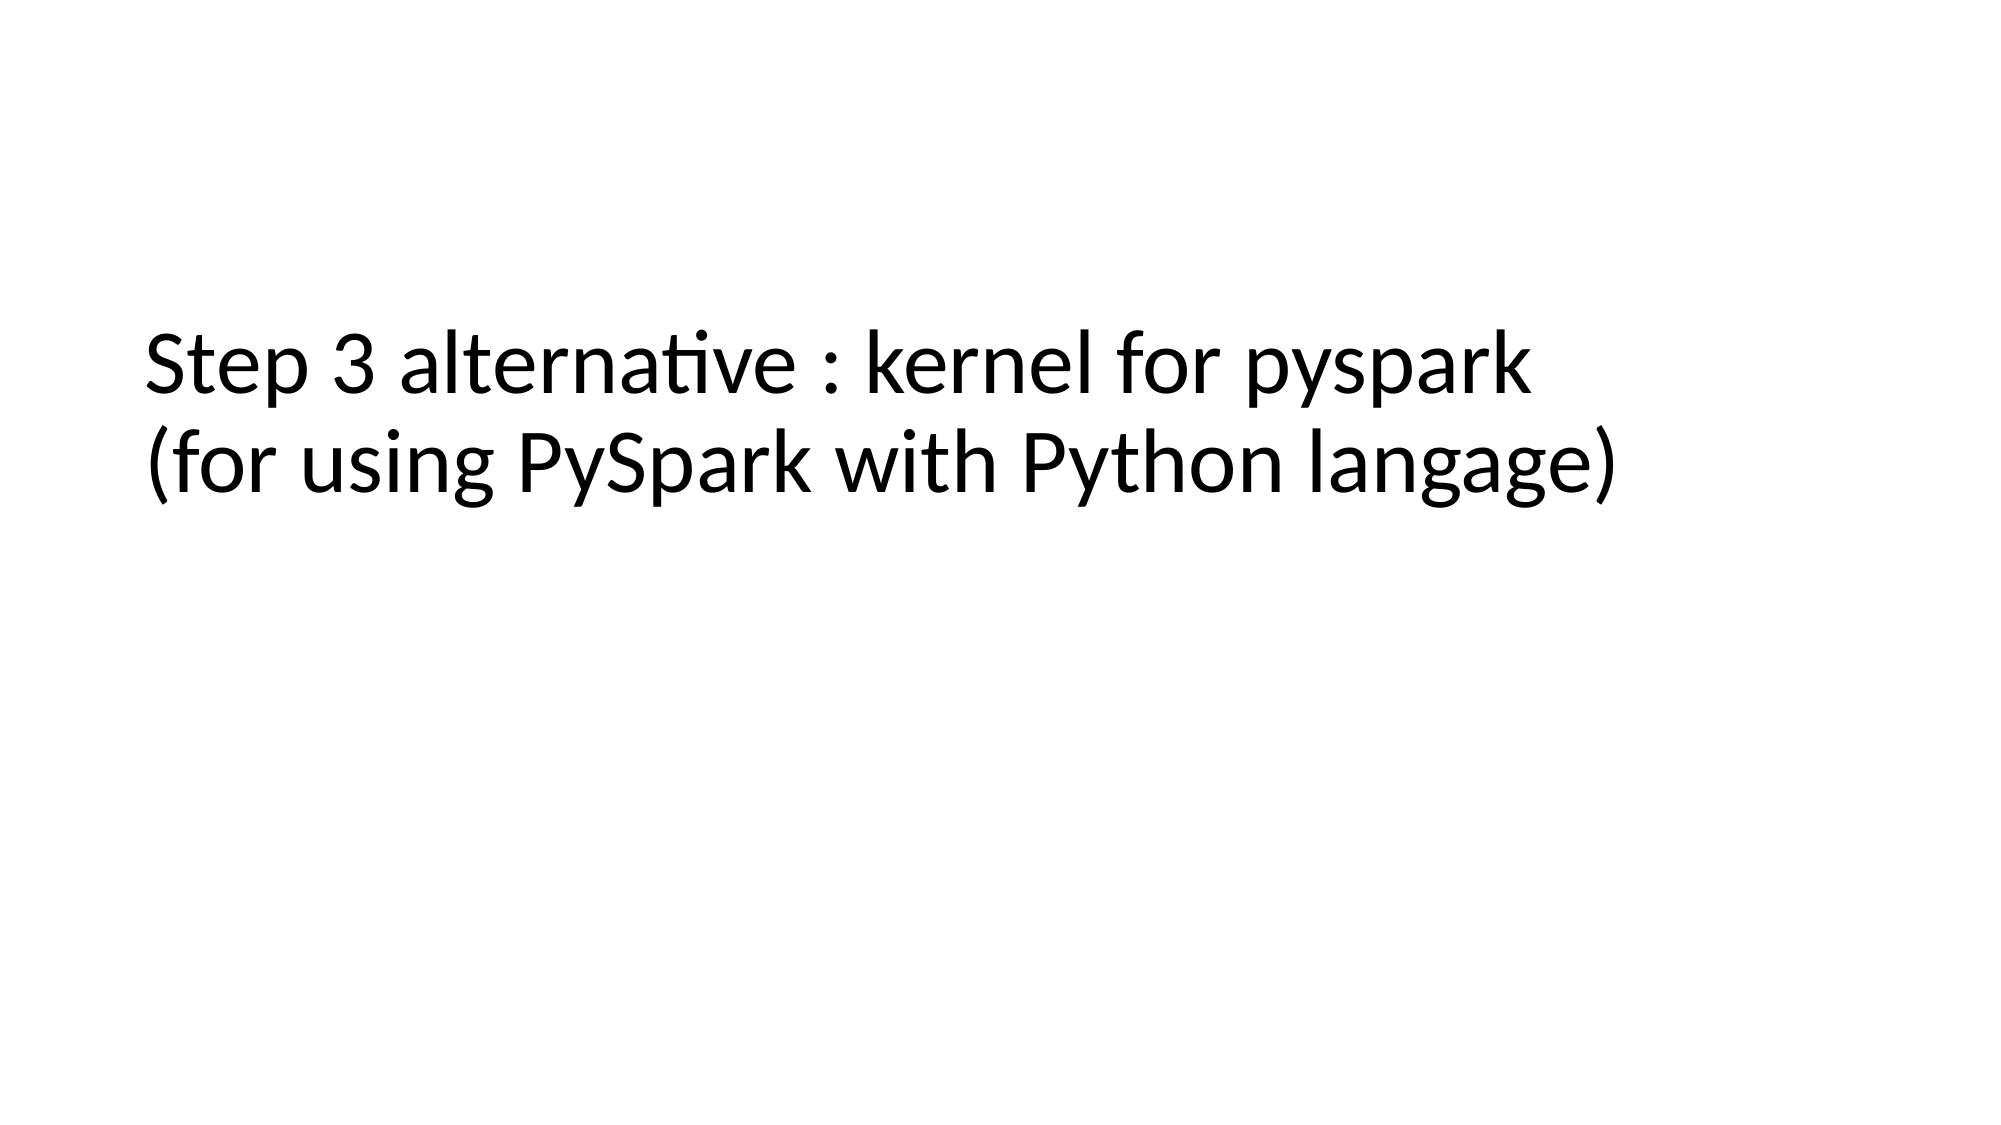

# Step 3 alternative : kernel for pyspark (for using PySpark with Python langage)